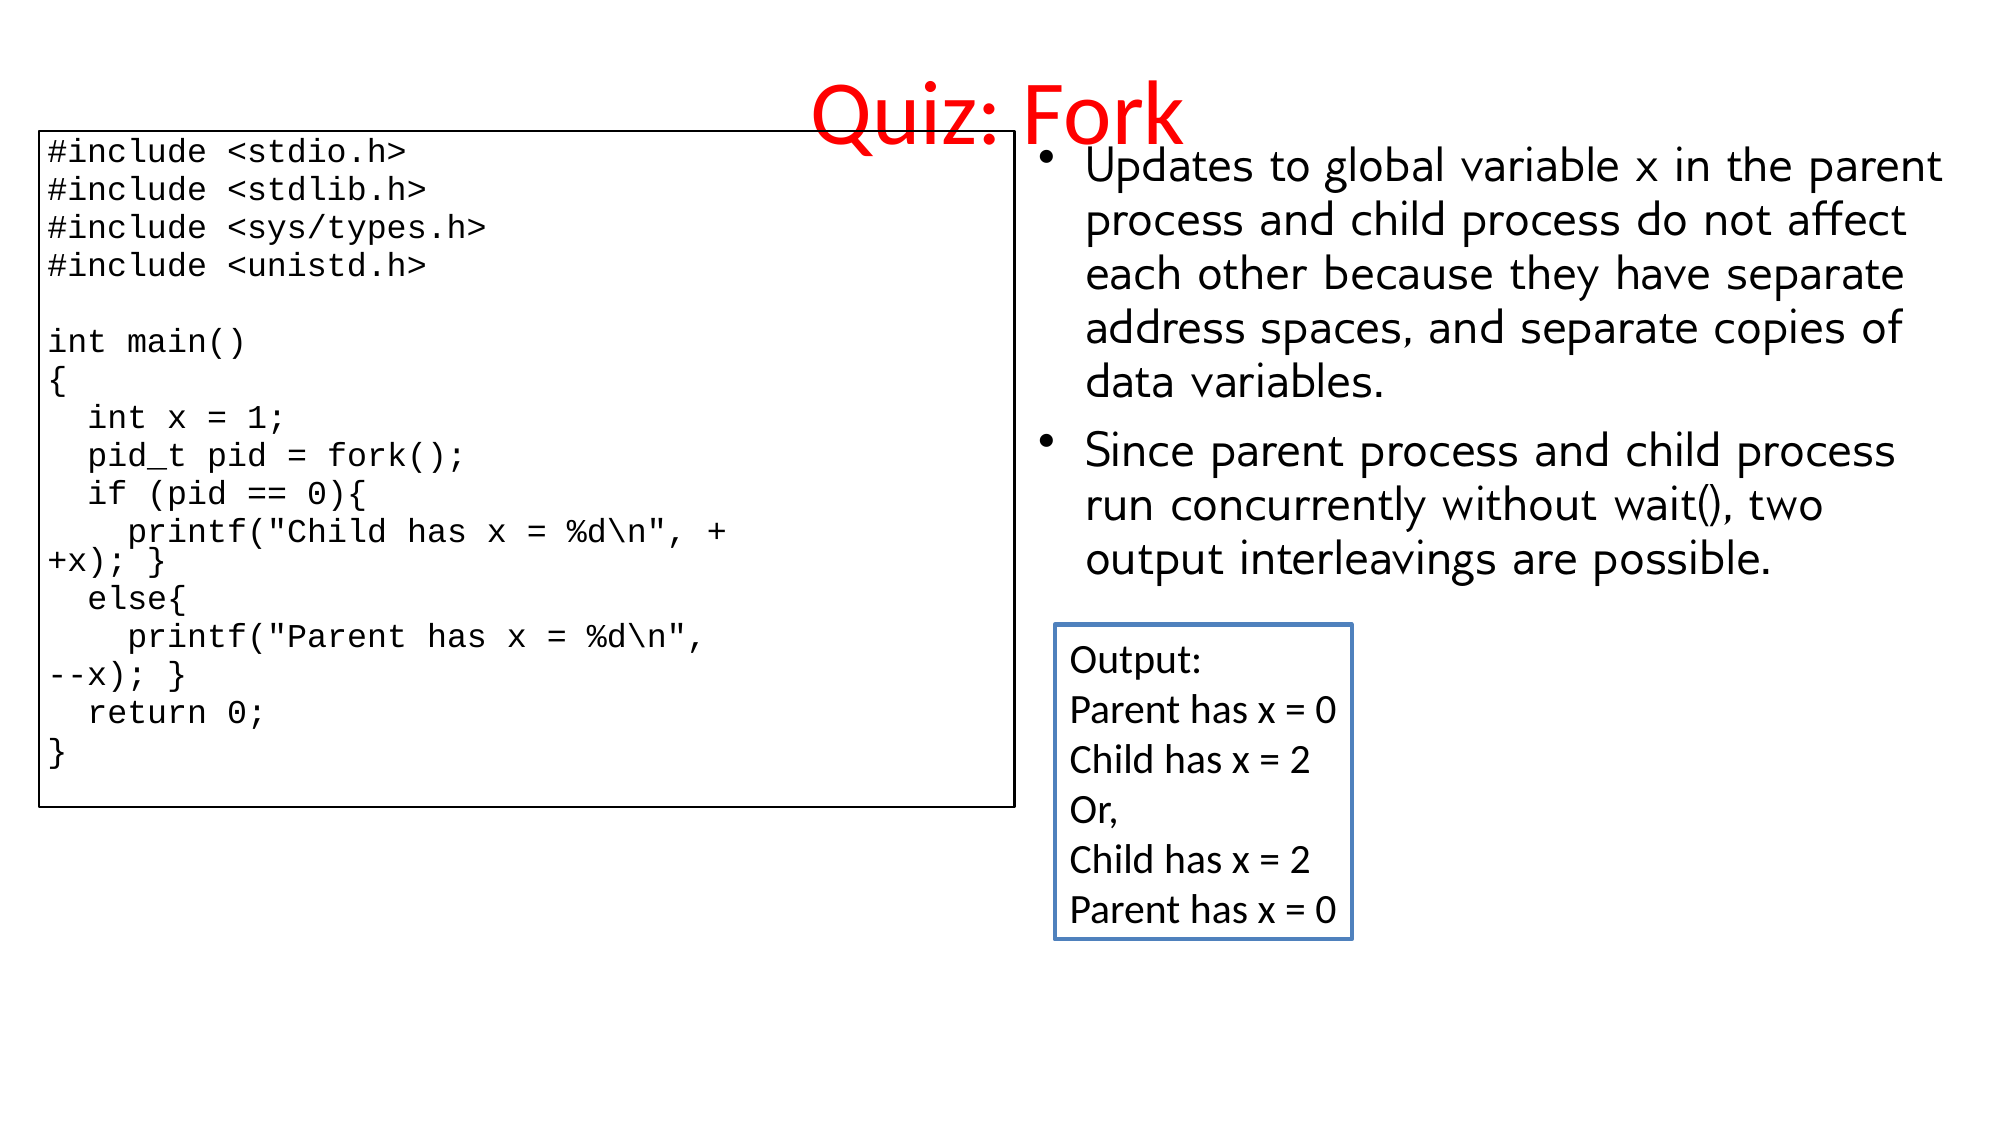

# Quiz: Fork
#include <stdio.h>
#include <stdlib.h>
#include <sys/types.h>
#include <unistd.h>

int main()
{
  int x = 1;
  pid_t pid = fork();
  if (pid == 0){
    printf("Child has x = %d\n", ++x); }
  else{
    printf("Parent has x = %d\n",
--x); }
  return 0;
}

Updates to global variable x in the parent process and child process do not affect each other because they have separate address spaces, and separate copies of data variables.
Since parent process and child process run concurrently without wait(), two output interleavings are possible.
Output:
Parent has x = 0
Child has x = 2
Or,
Child has x = 2
Parent has x = 0